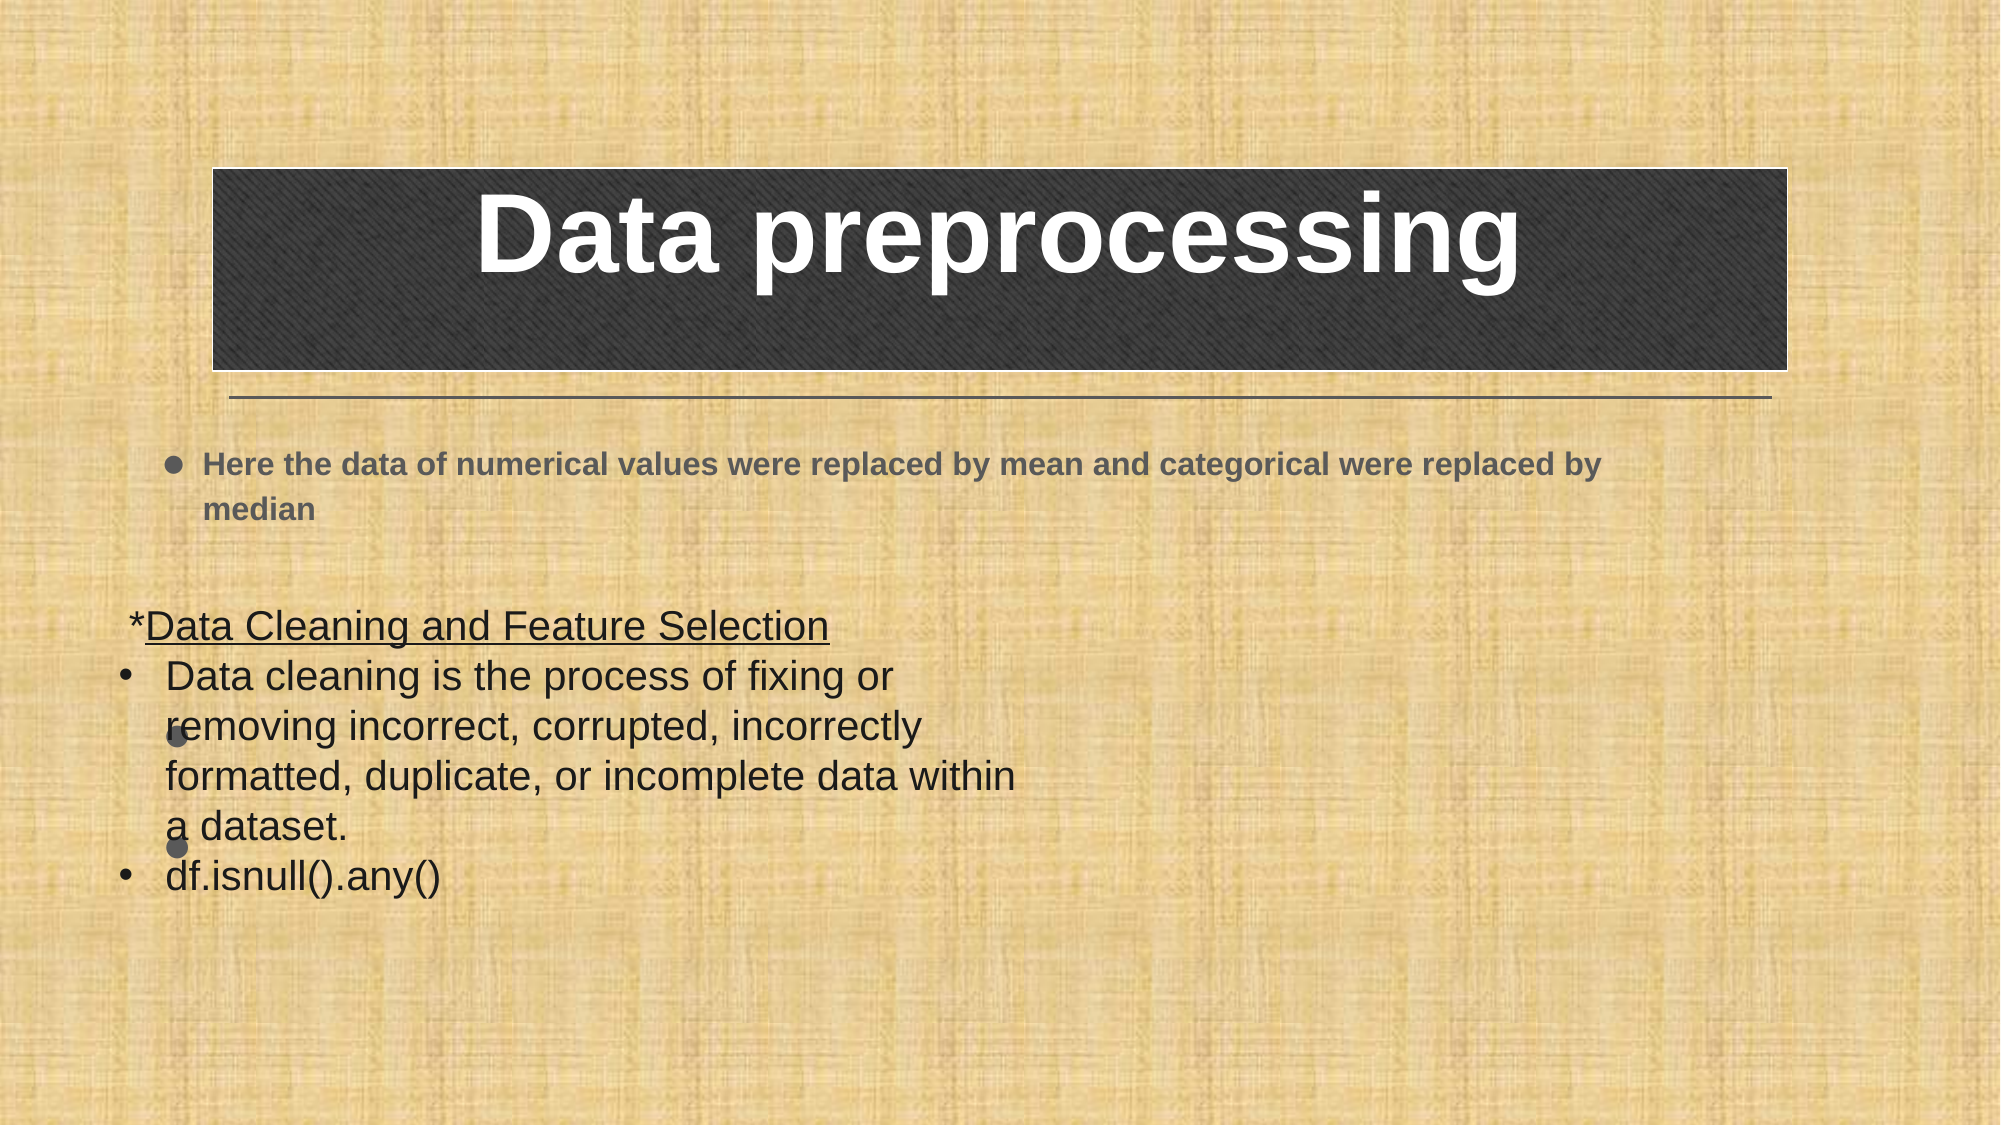

# Data preprocessing

Here the data of numerical values were replaced by mean and categorical were replaced by median

 *Data Cleaning and Feature Selection
Data cleaning is the process of fixing or removing incorrect, corrupted, incorrectly formatted, duplicate, or incomplete data within a dataset.
df.isnull().any()